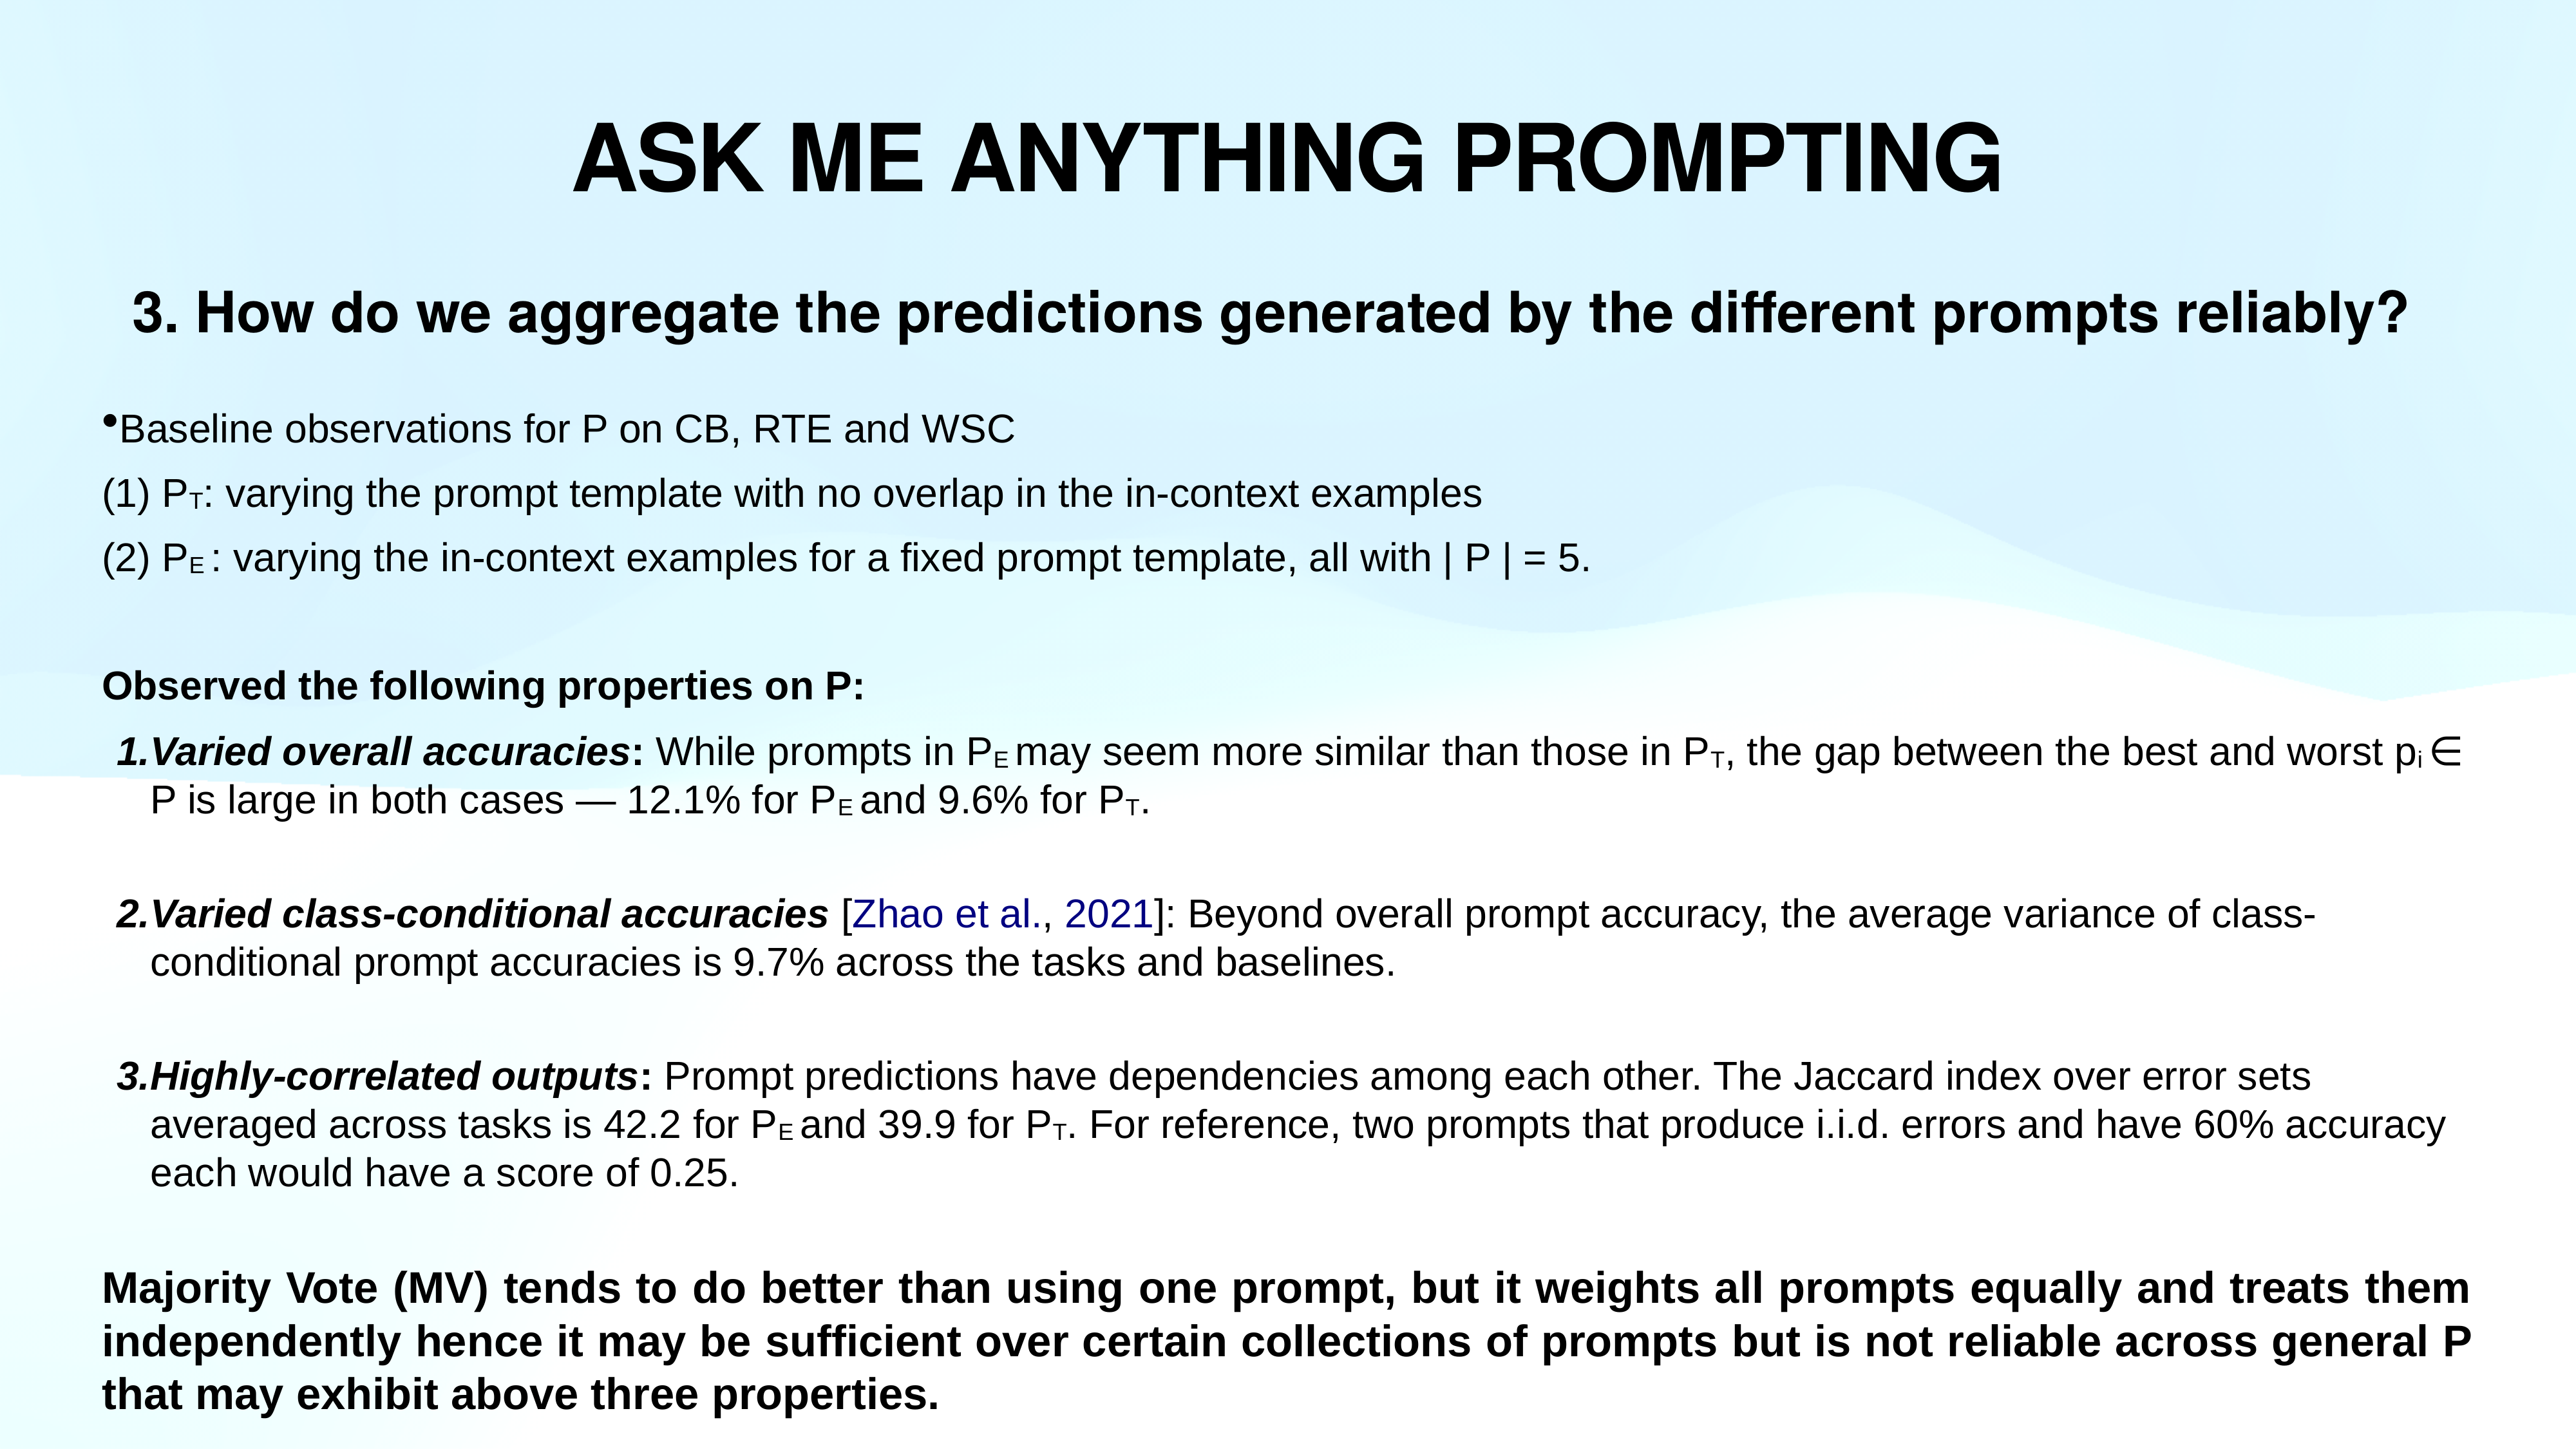

ASK ME ANYTHING PROMPTING
3. How do we aggregate the predictions generated by the different prompts reliably?
Baseline observations for P on CB, RTE and WSC
(1) PT: varying the prompt template with no overlap in the in-context examples
(2) PE : varying the in-context examples for a fixed prompt template, all with | P | = 5.

Observed the following properties on P:
Varied overall accuracies: While prompts in PE may seem more similar than those in PT, the gap between the best and worst pi ∈ P is large in both cases — 12.1% for PE and 9.6% for PT.
Varied class-conditional accuracies [Zhao et al., 2021]: Beyond overall prompt accuracy, the average variance of class-conditional prompt accuracies is 9.7% across the tasks and baselines.
Highly-correlated outputs: Prompt predictions have dependencies among each other. The Jaccard index over error sets averaged across tasks is 42.2 for PE and 39.9 for PT. For reference, two prompts that produce i.i.d. errors and have 60% accuracy each would have a score of 0.25.
Majority Vote (MV) tends to do better than using one prompt, but it weights all prompts equally and treats them independently hence it may be sufficient over certain collections of prompts but is not reliable across general P that may exhibit above three properties.